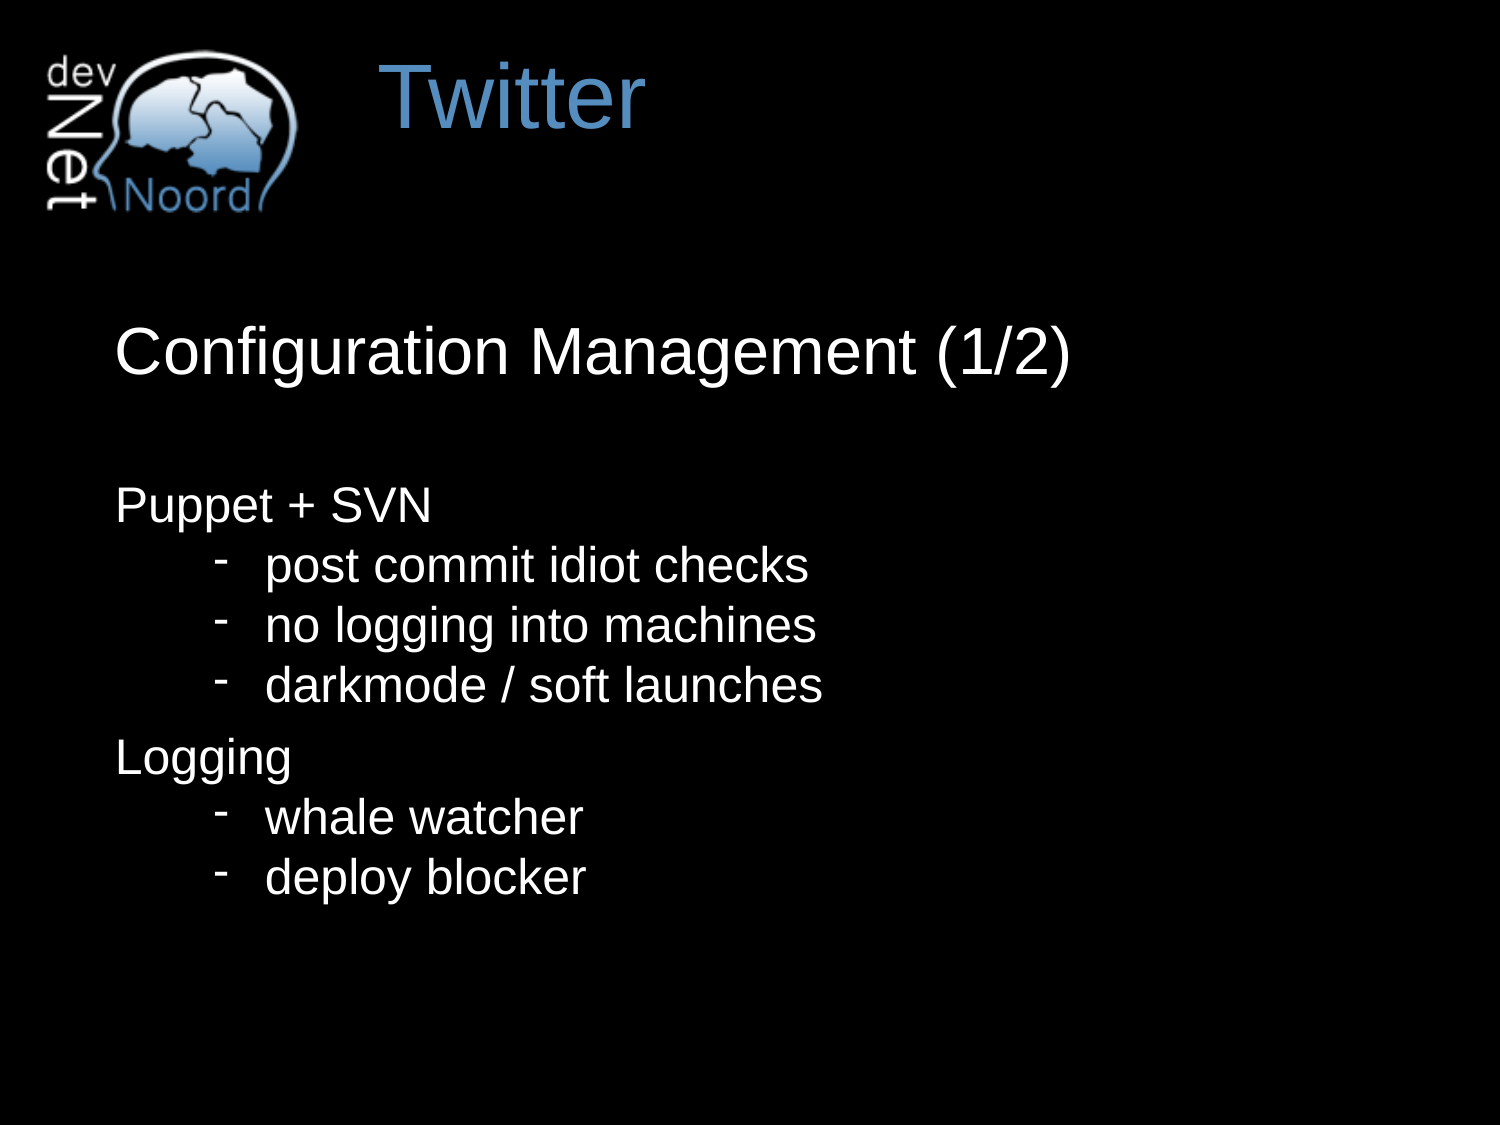

# Twitter

Configuration Management (1/2)

Puppet + SVN
post commit idiot checks
no logging into machines
darkmode / soft launches
Logging
whale watcher
deploy blocker